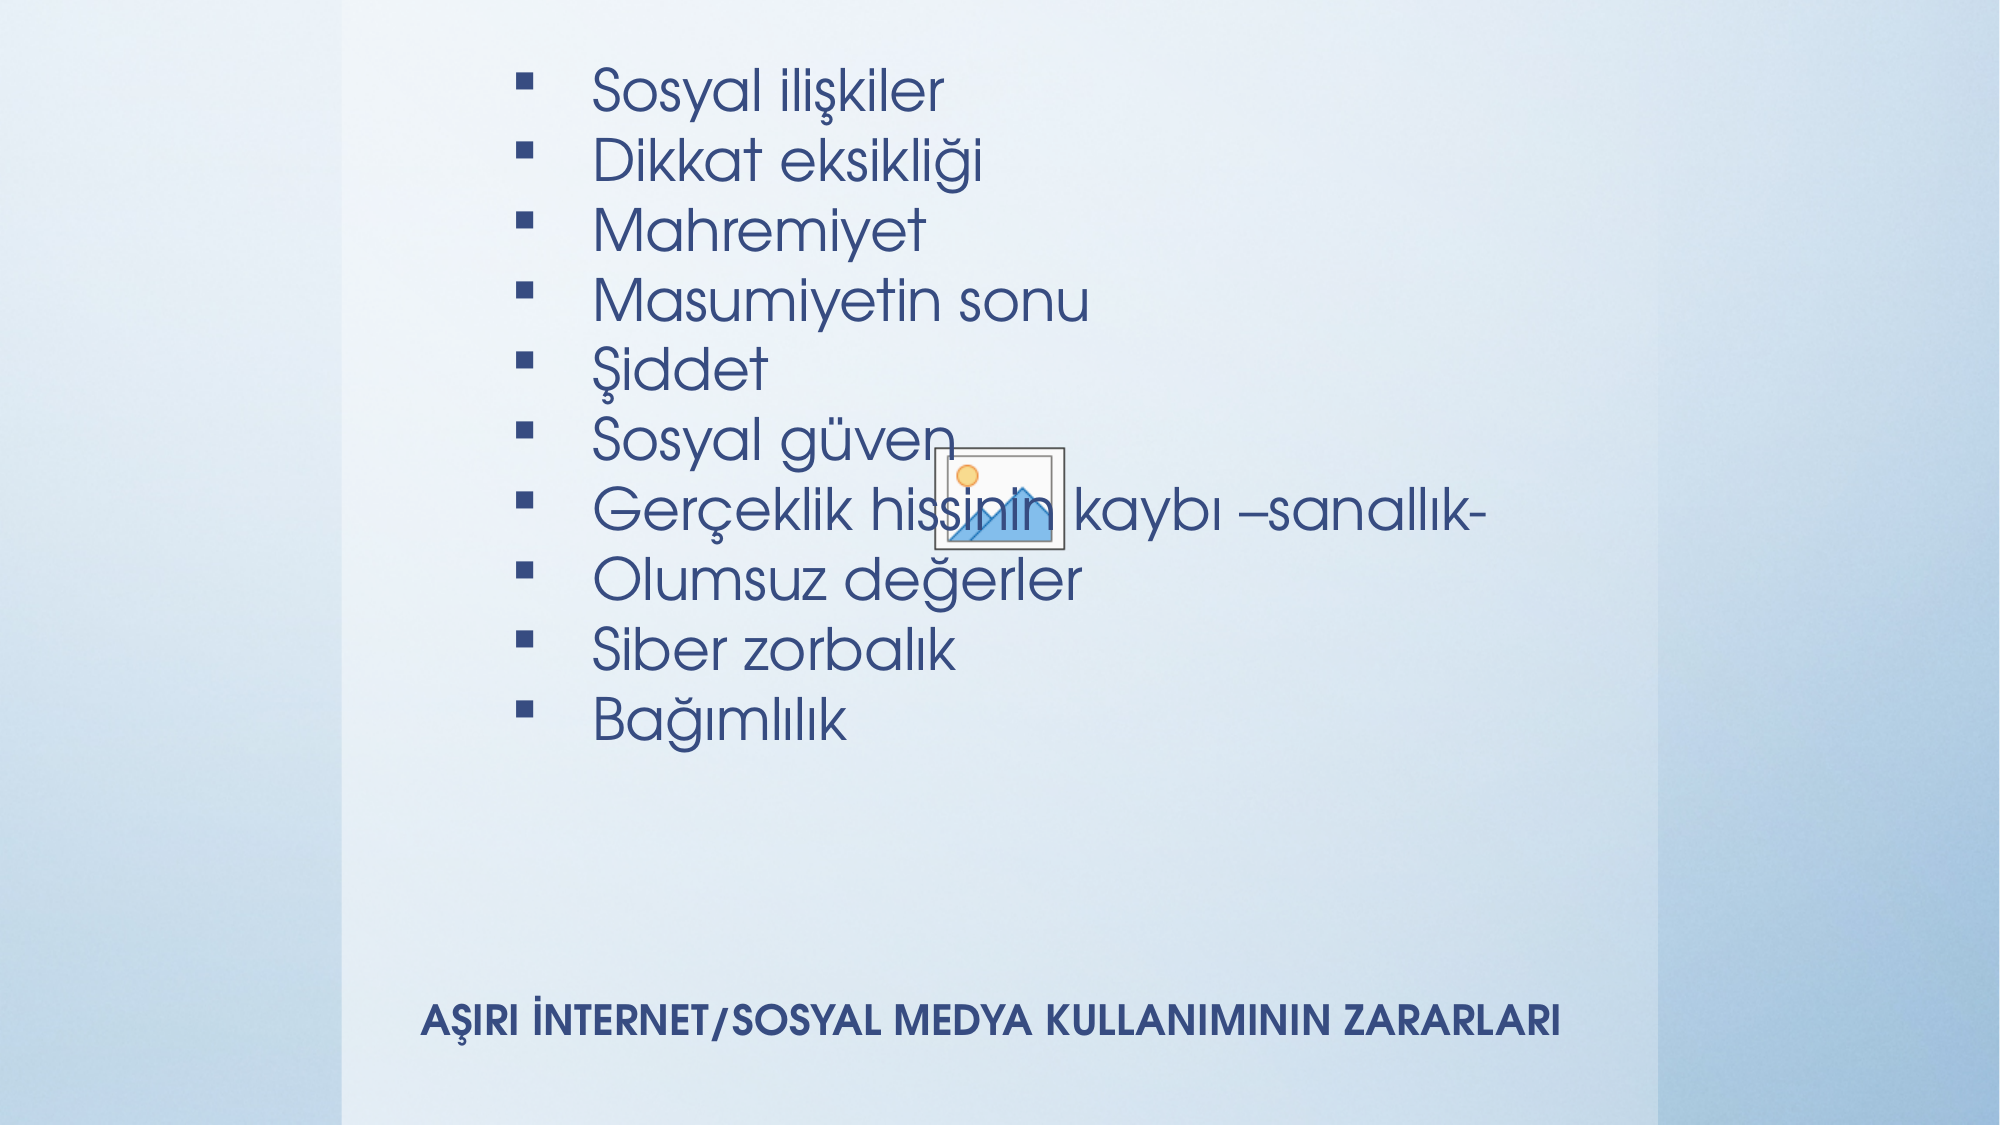

Sosyal ilişkiler
Dikkat eksikliği
Mahremiyet
Masumiyetin sonu
Şiddet
Sosyal güven
Gerçeklik hissinin kaybı –sanallık-
Olumsuz değerler
Siber zorbalık
Bağımlılık
# AŞIRI İNTERNET/SOSYAL MEDYA KULLANIMININ ZARARLARI